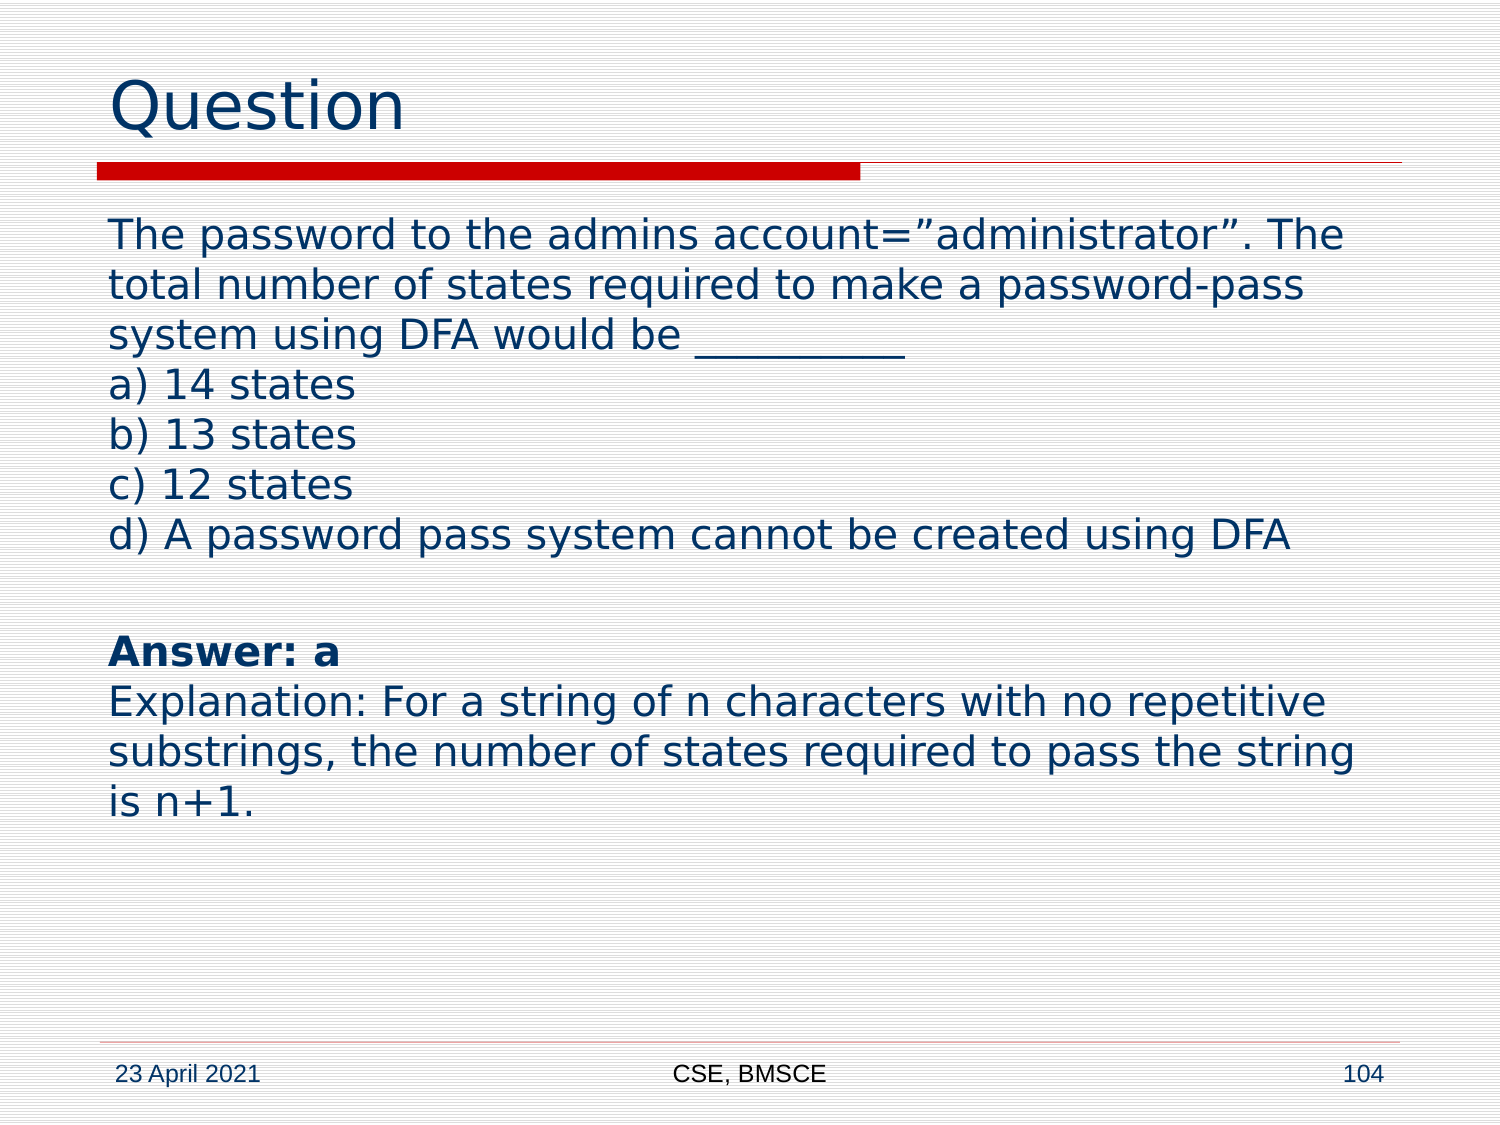

# Question
The password to the admins account=”administrator”. The total number of states required to make a password-pass system using DFA would be __________
a) 14 states
b) 13 states
c) 12 states
d) A password pass system cannot be created using DFA

Answer: a
Explanation: For a string of n characters with no repetitive substrings, the number of states required to pass the string is n+1.
CSE, BMSCE
104
23 April 2021